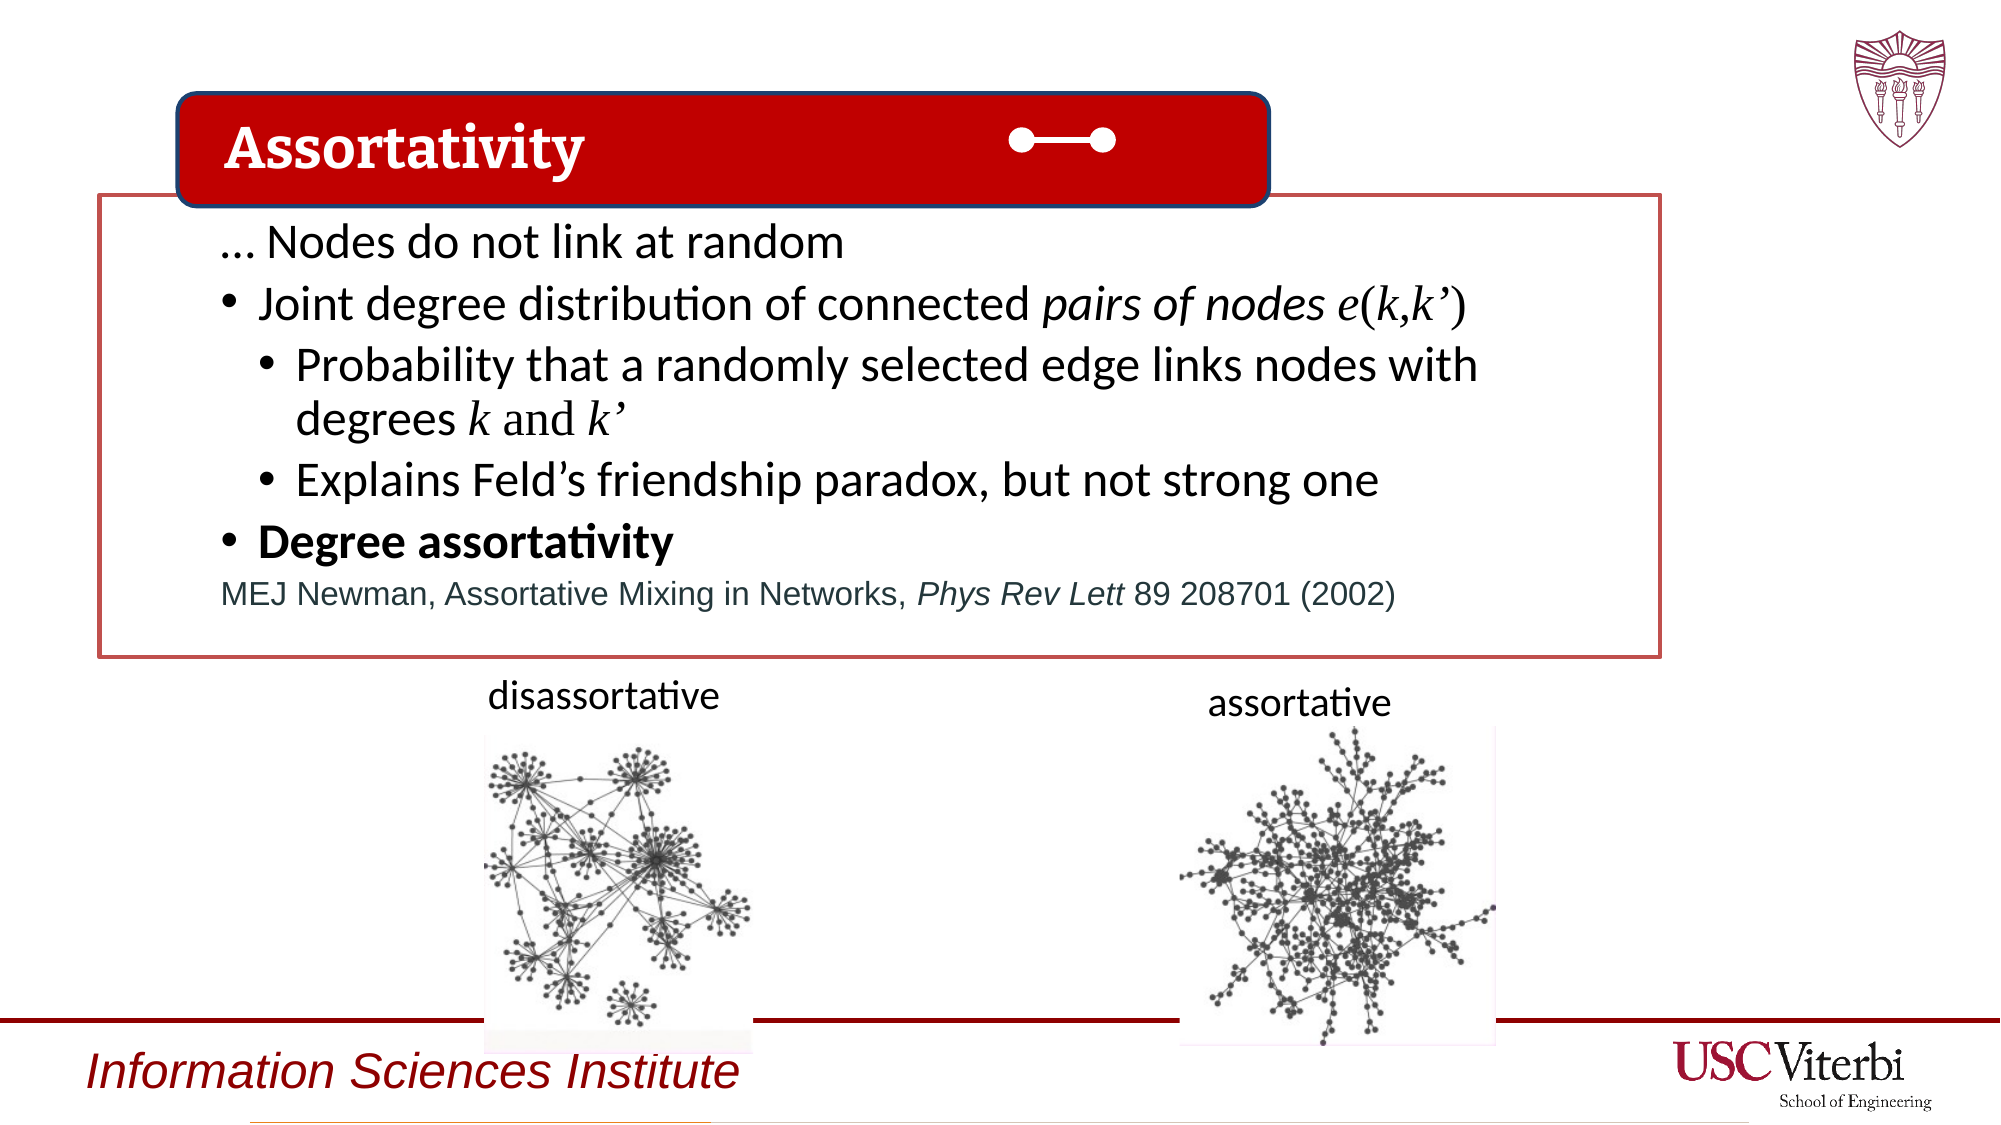

Assortativity

… Nodes do not link at random
Joint degree distribution of connected pairs of nodes e(k,k’)
Probability that a randomly selected edge links nodes with degrees k and k’
Explains Feld’s friendship paradox, but not strong one
Degree assortativity
MEJ Newman, Assortative Mixing in Networks, Phys Rev Lett 89 208701 (2002)

disassortative
assortative